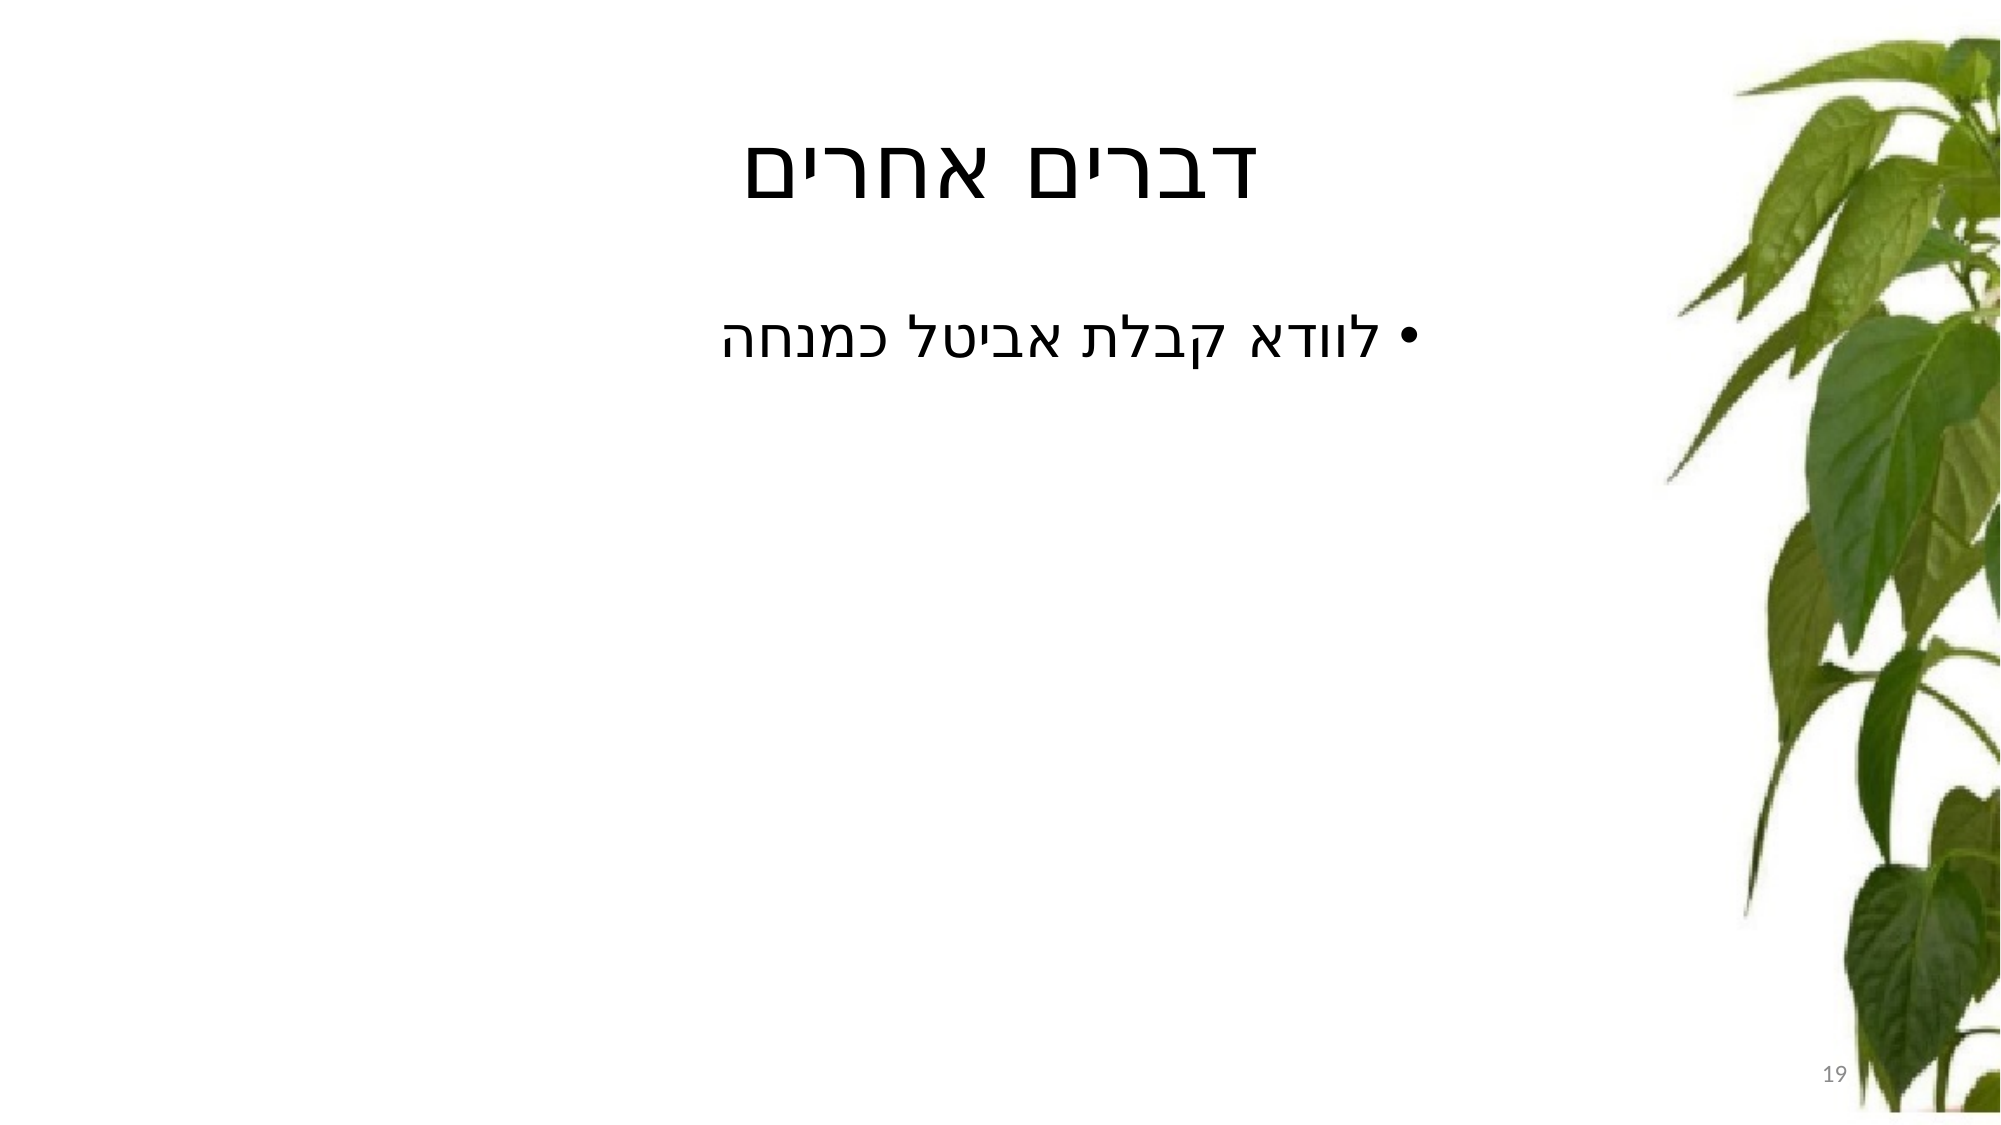

דברים אחרים
לוודא קבלת אביטל כמנחה
19